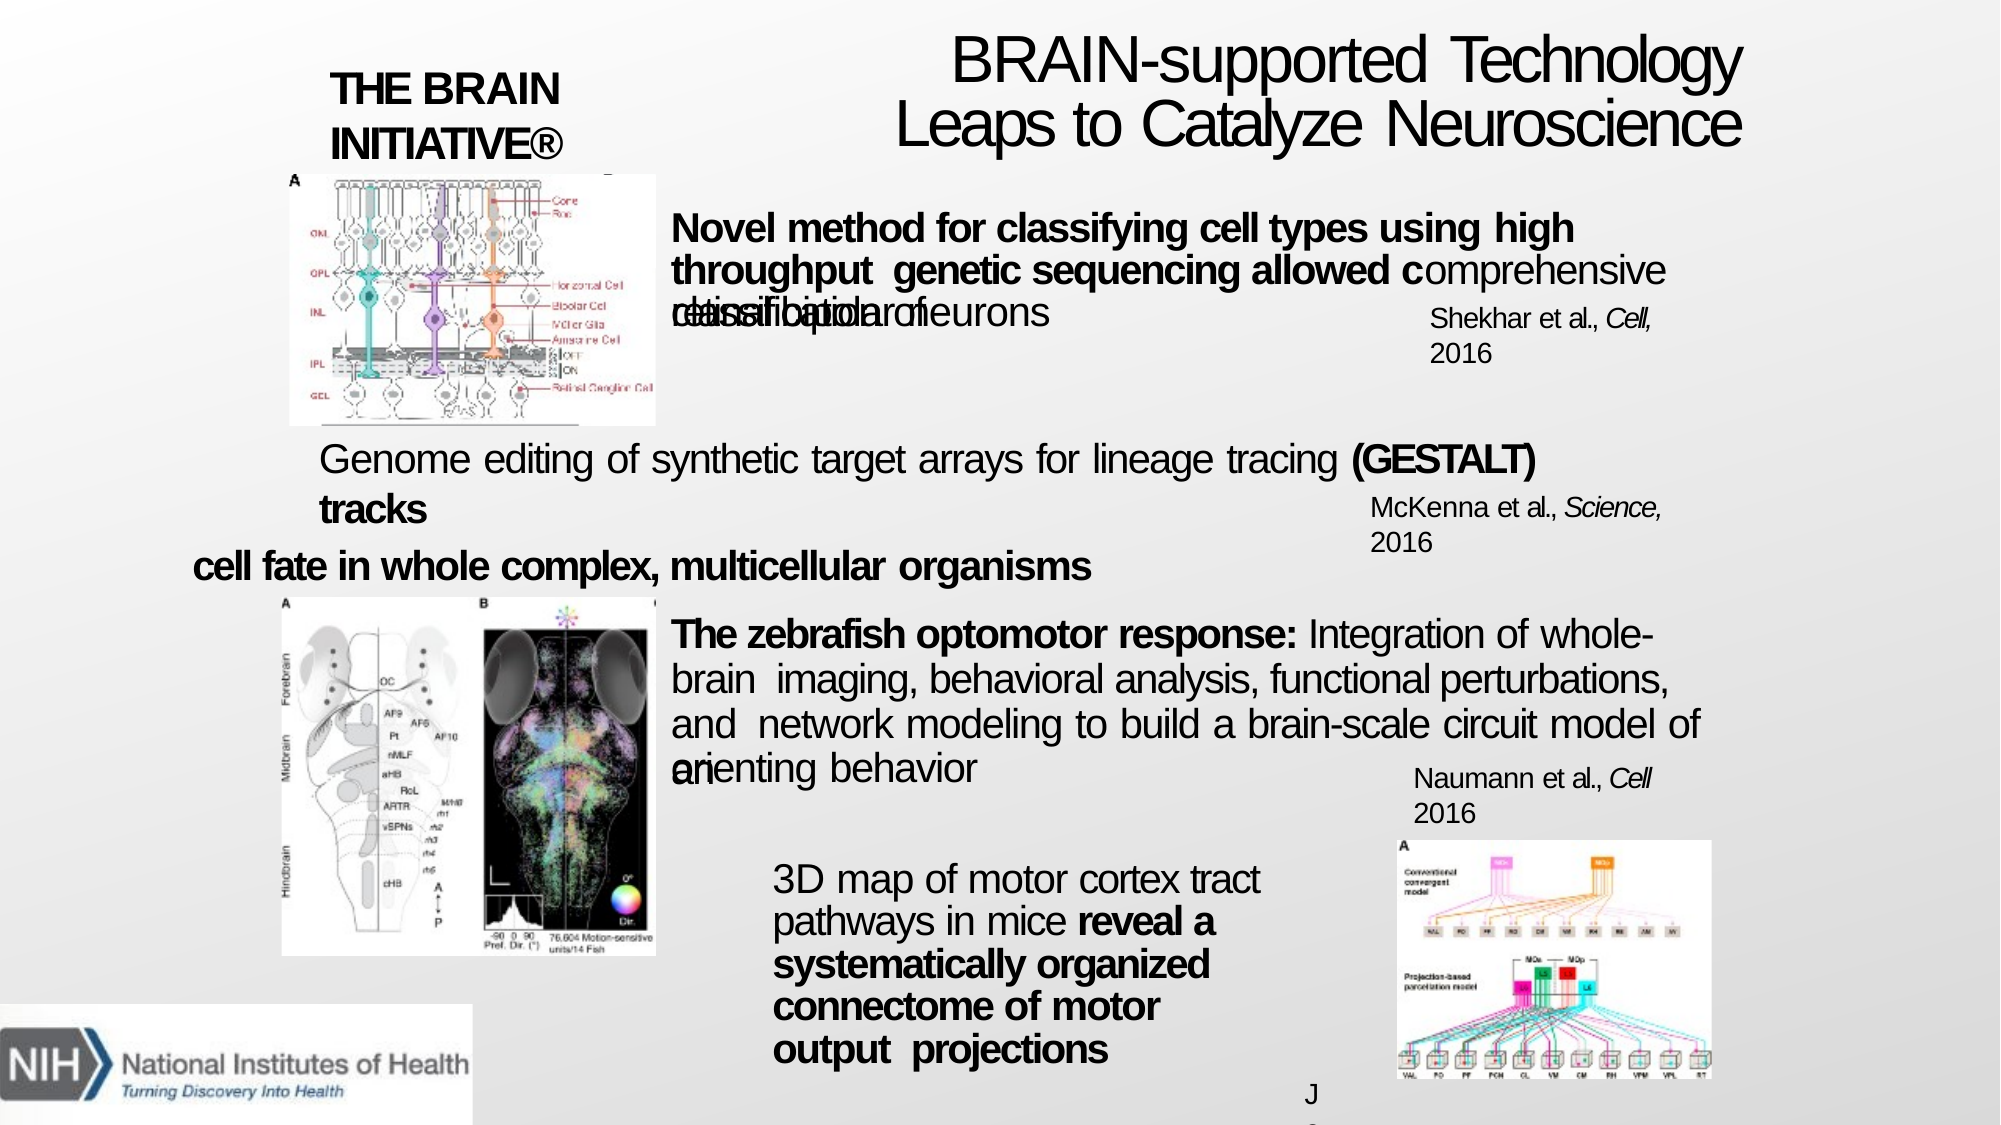

# BRAIN-supported Technology  Leaps to Catalyze Neuroscience
THE BRAIN INITIATIVE®

Novel method for classifying cell types using high throughput  genetic sequencing allowed comprehensive classification of
retinal bipolar neurons
Shekhar et al., Cell, 2016
Genome editing of synthetic target arrays for lineage tracing (GESTALT) tracks
McKenna et al., Science, 2016
cell fate in whole complex, multicellular organisms

The zebrafish optomotor response: Integration of whole-brain  imaging, behavioral analysis, functional perturbations, and  network modeling to build a brain-scale circuit model of an
orienting behavior
Naumann et al., Cell 2016

3D map of motor cortex tract  pathways in mice reveal a  systematically organized  connectome of motor output  projections
Jeong et al., Scientific Reports 2016